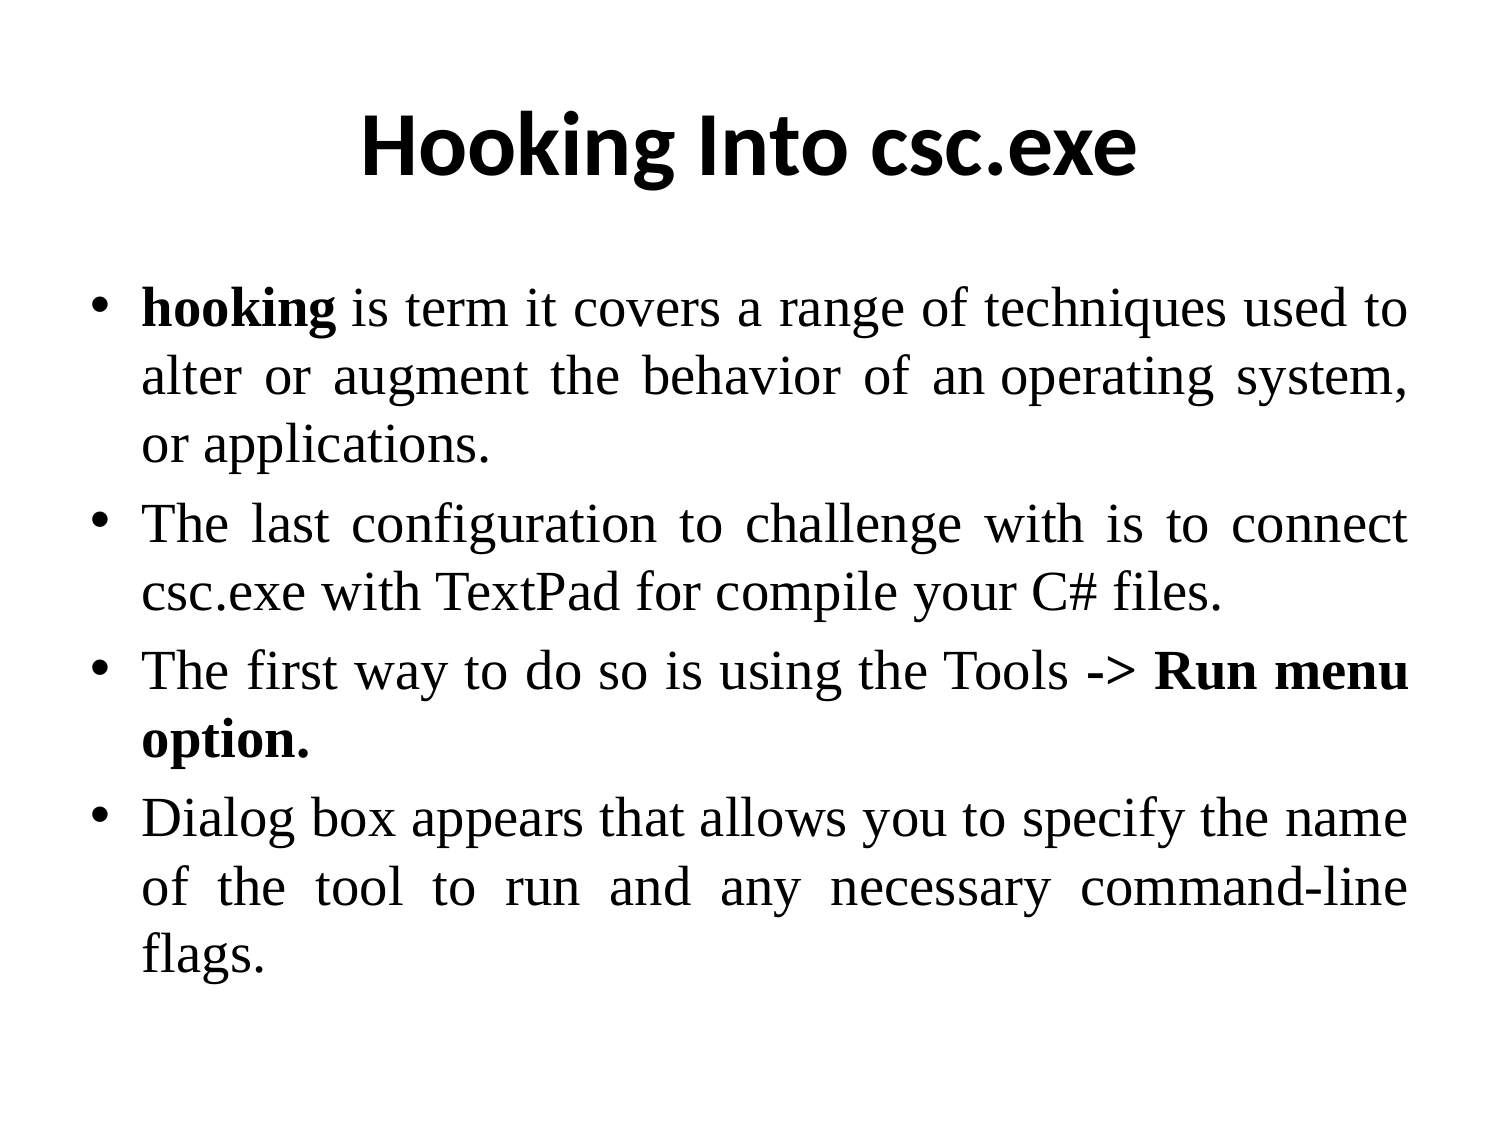

# Hooking Into csc.exe
hooking is term it covers a range of techniques used to alter or augment the behavior of an operating system, or applications.
The last configuration to challenge with is to connect csc.exe with TextPad for compile your C# files.
The first way to do so is using the Tools -> Run menu option.
Dialog box appears that allows you to specify the name of the tool to run and any necessary command-line flags.